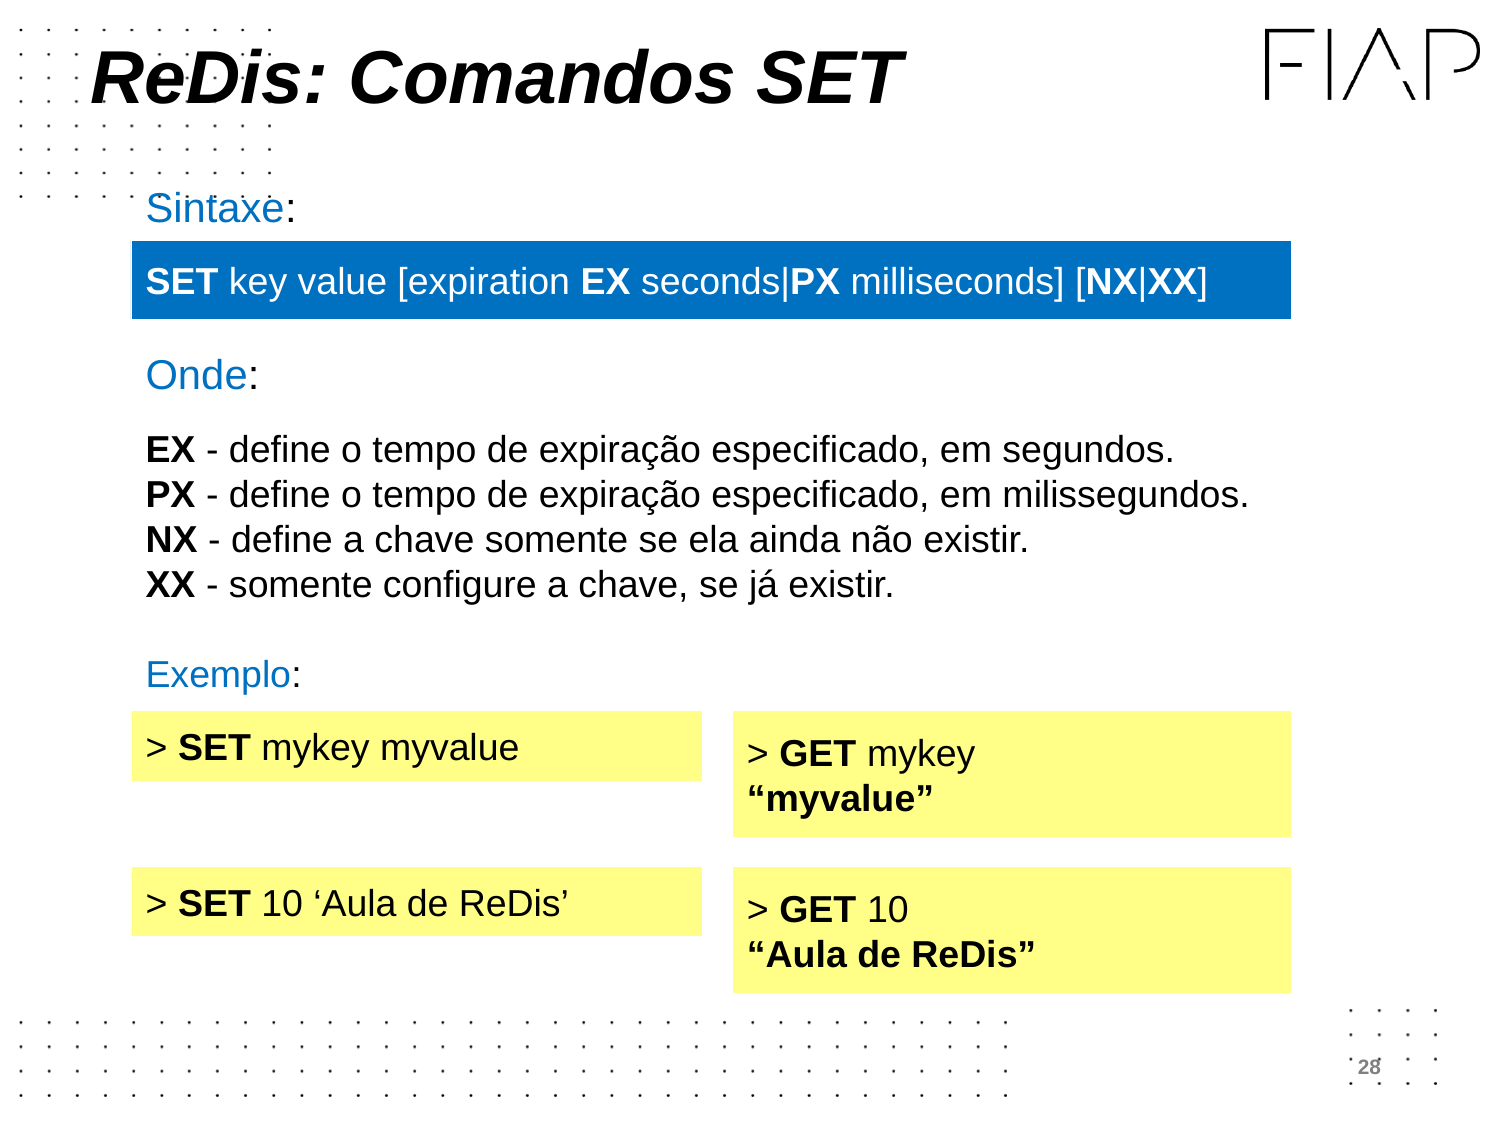

# ReDis: Comandos SET
Sintaxe:

Onde:

EX - define o tempo de expiração especificado, em segundos.
PX - define o tempo de expiração especificado, em milissegundos.
NX - define a chave somente se ela ainda não existir.
XX - somente configure a chave, se já existir.

Exemplo:
SET key value [expiration EX seconds|PX milliseconds] [NX|XX]
> SET mykey myvalue
> GET mykey
“myvalue”
> SET 10 ‘Aula de ReDis’
> GET 10
“Aula de ReDis”